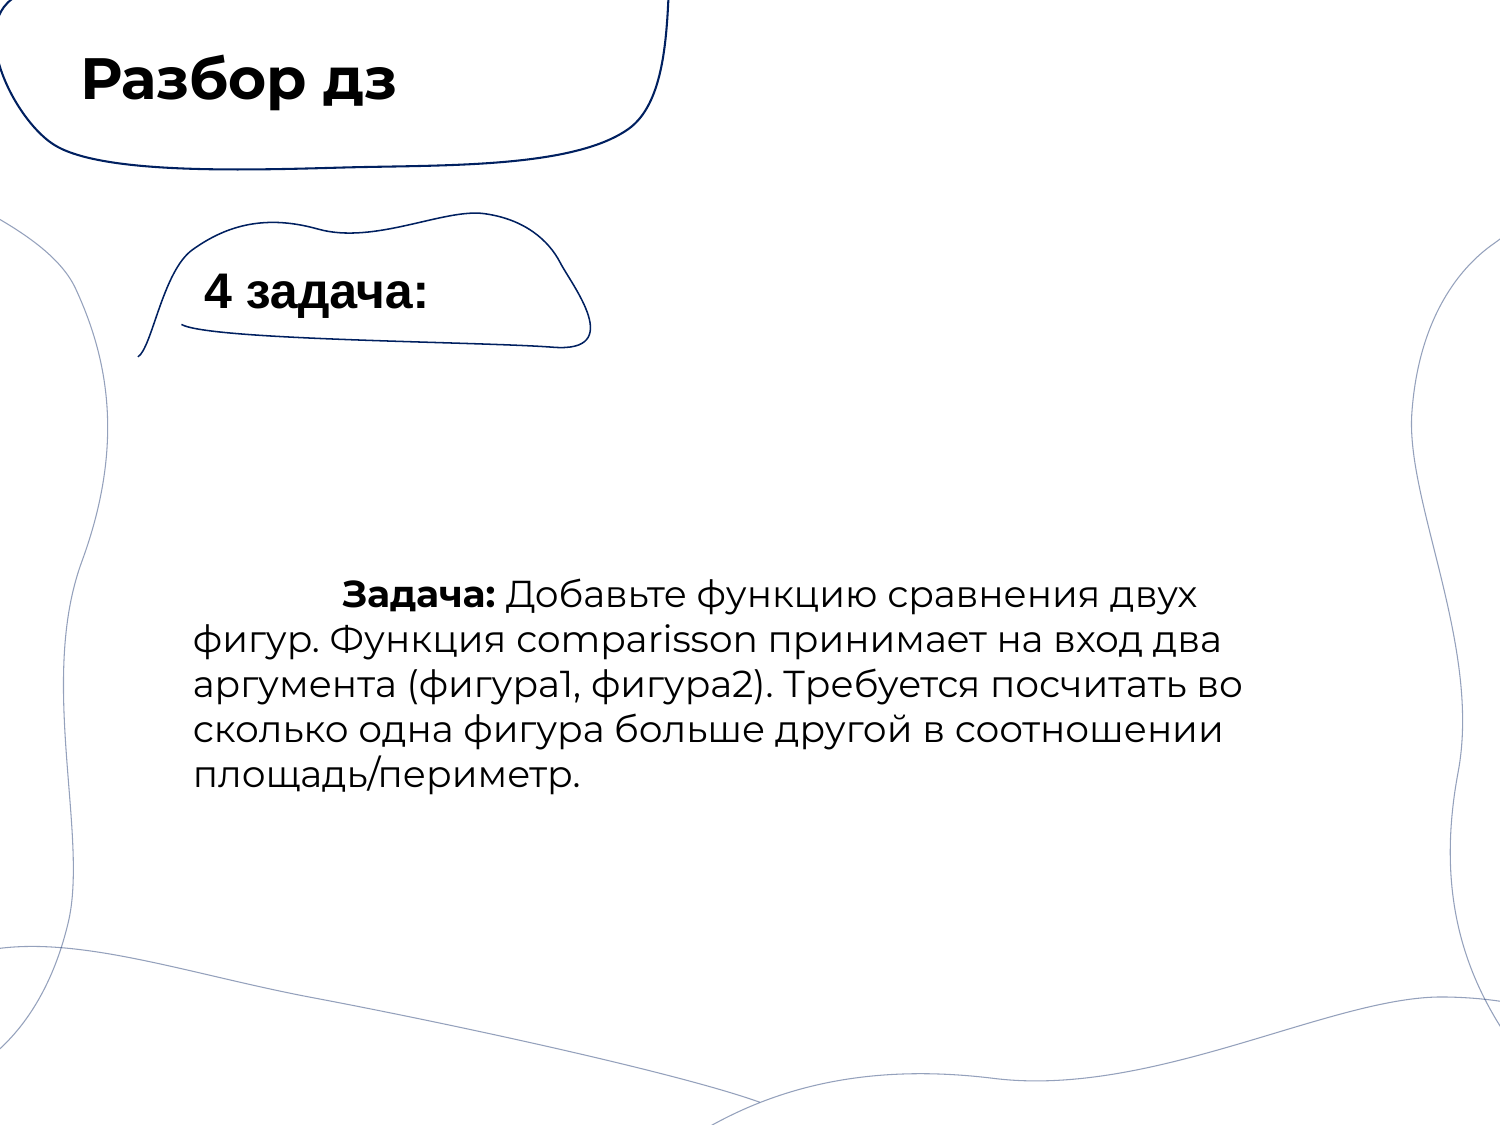

# Разбор дз

4 задача:

	Задача: Добавьте функцию сравнения двух фигур. Функция comparisson принимает на вход два аргумента (фигура1, фигура2). Требуется посчитать во сколько одна фигура больше другой в соотношении площадь/периметр.